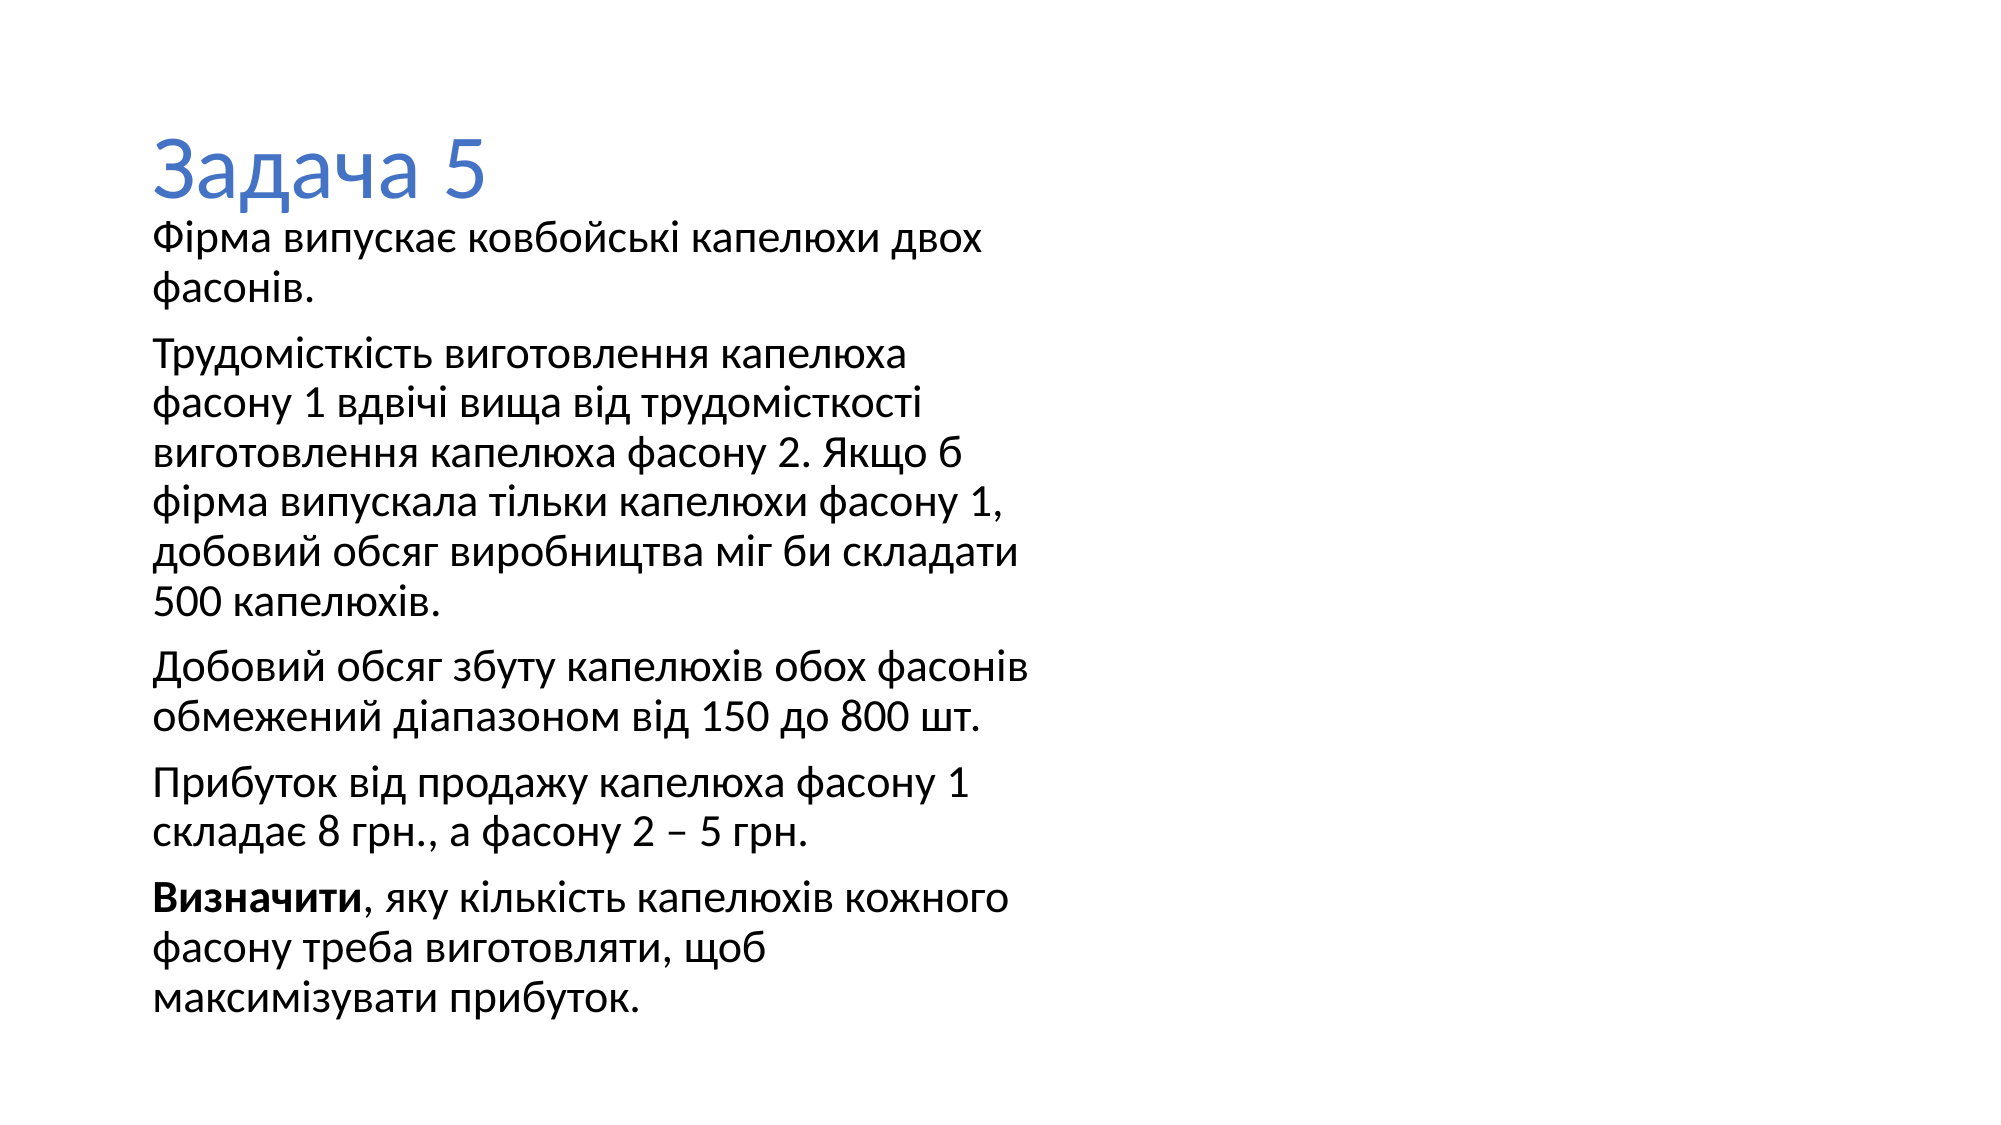

# Задача 5
Фірма випускає ковбойські капелюхи двох фасонів.
Трудомісткість виготовлення капелюха фасону 1 вдвічі вища від трудомісткості виготовлення капелюха фасону 2. Якщо б фірма випускала тільки капелюхи фасону 1, добовий обсяг виробництва міг би складати 500 капелюхів.
Добовий обсяг збуту капелюхів обох фасонів обмежений діапазоном від 150 до 800 шт.
Прибуток від продажу капелюха фасону 1 складає 8 грн., а фасону 2 – 5 грн.
Визначити, яку кількість капелюхів кожного фасону треба виготовляти, щоб максимізувати прибуток.